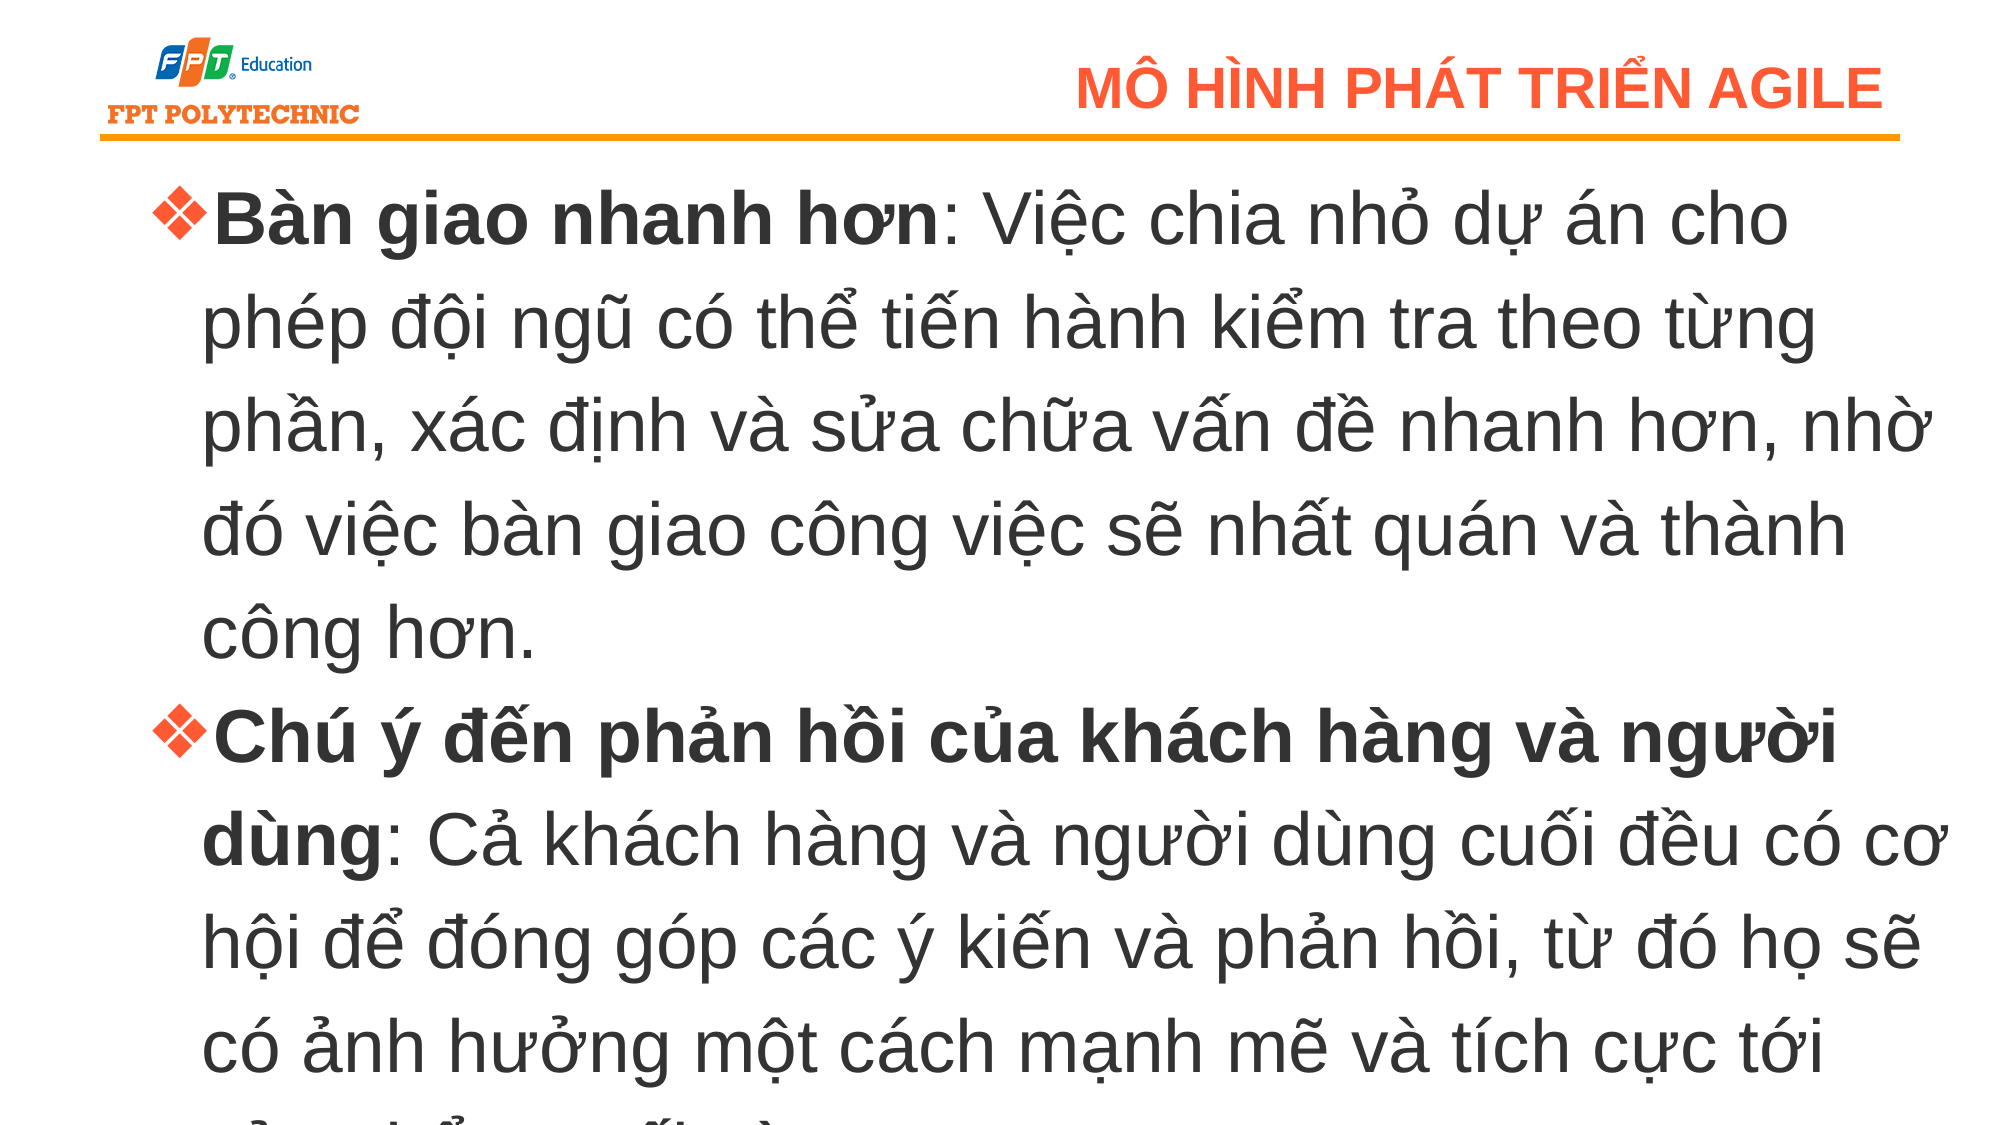

# Mô hình phát triển agile
Bàn giao nhanh hơn: Việc chia nhỏ dự án cho phép đội ngũ có thể tiến hành kiểm tra theo từng phần, xác định và sửa chữa vấn đề nhanh hơn, nhờ đó việc bàn giao công việc sẽ nhất quán và thành công hơn.
Chú ý đến phản hồi của khách hàng và người dùng: Cả khách hàng và người dùng cuối đều có cơ hội để đóng góp các ý kiến và phản hồi, từ đó họ sẽ có ảnh hưởng một cách mạnh mẽ và tích cực tới sản phẩm cuối cùng.